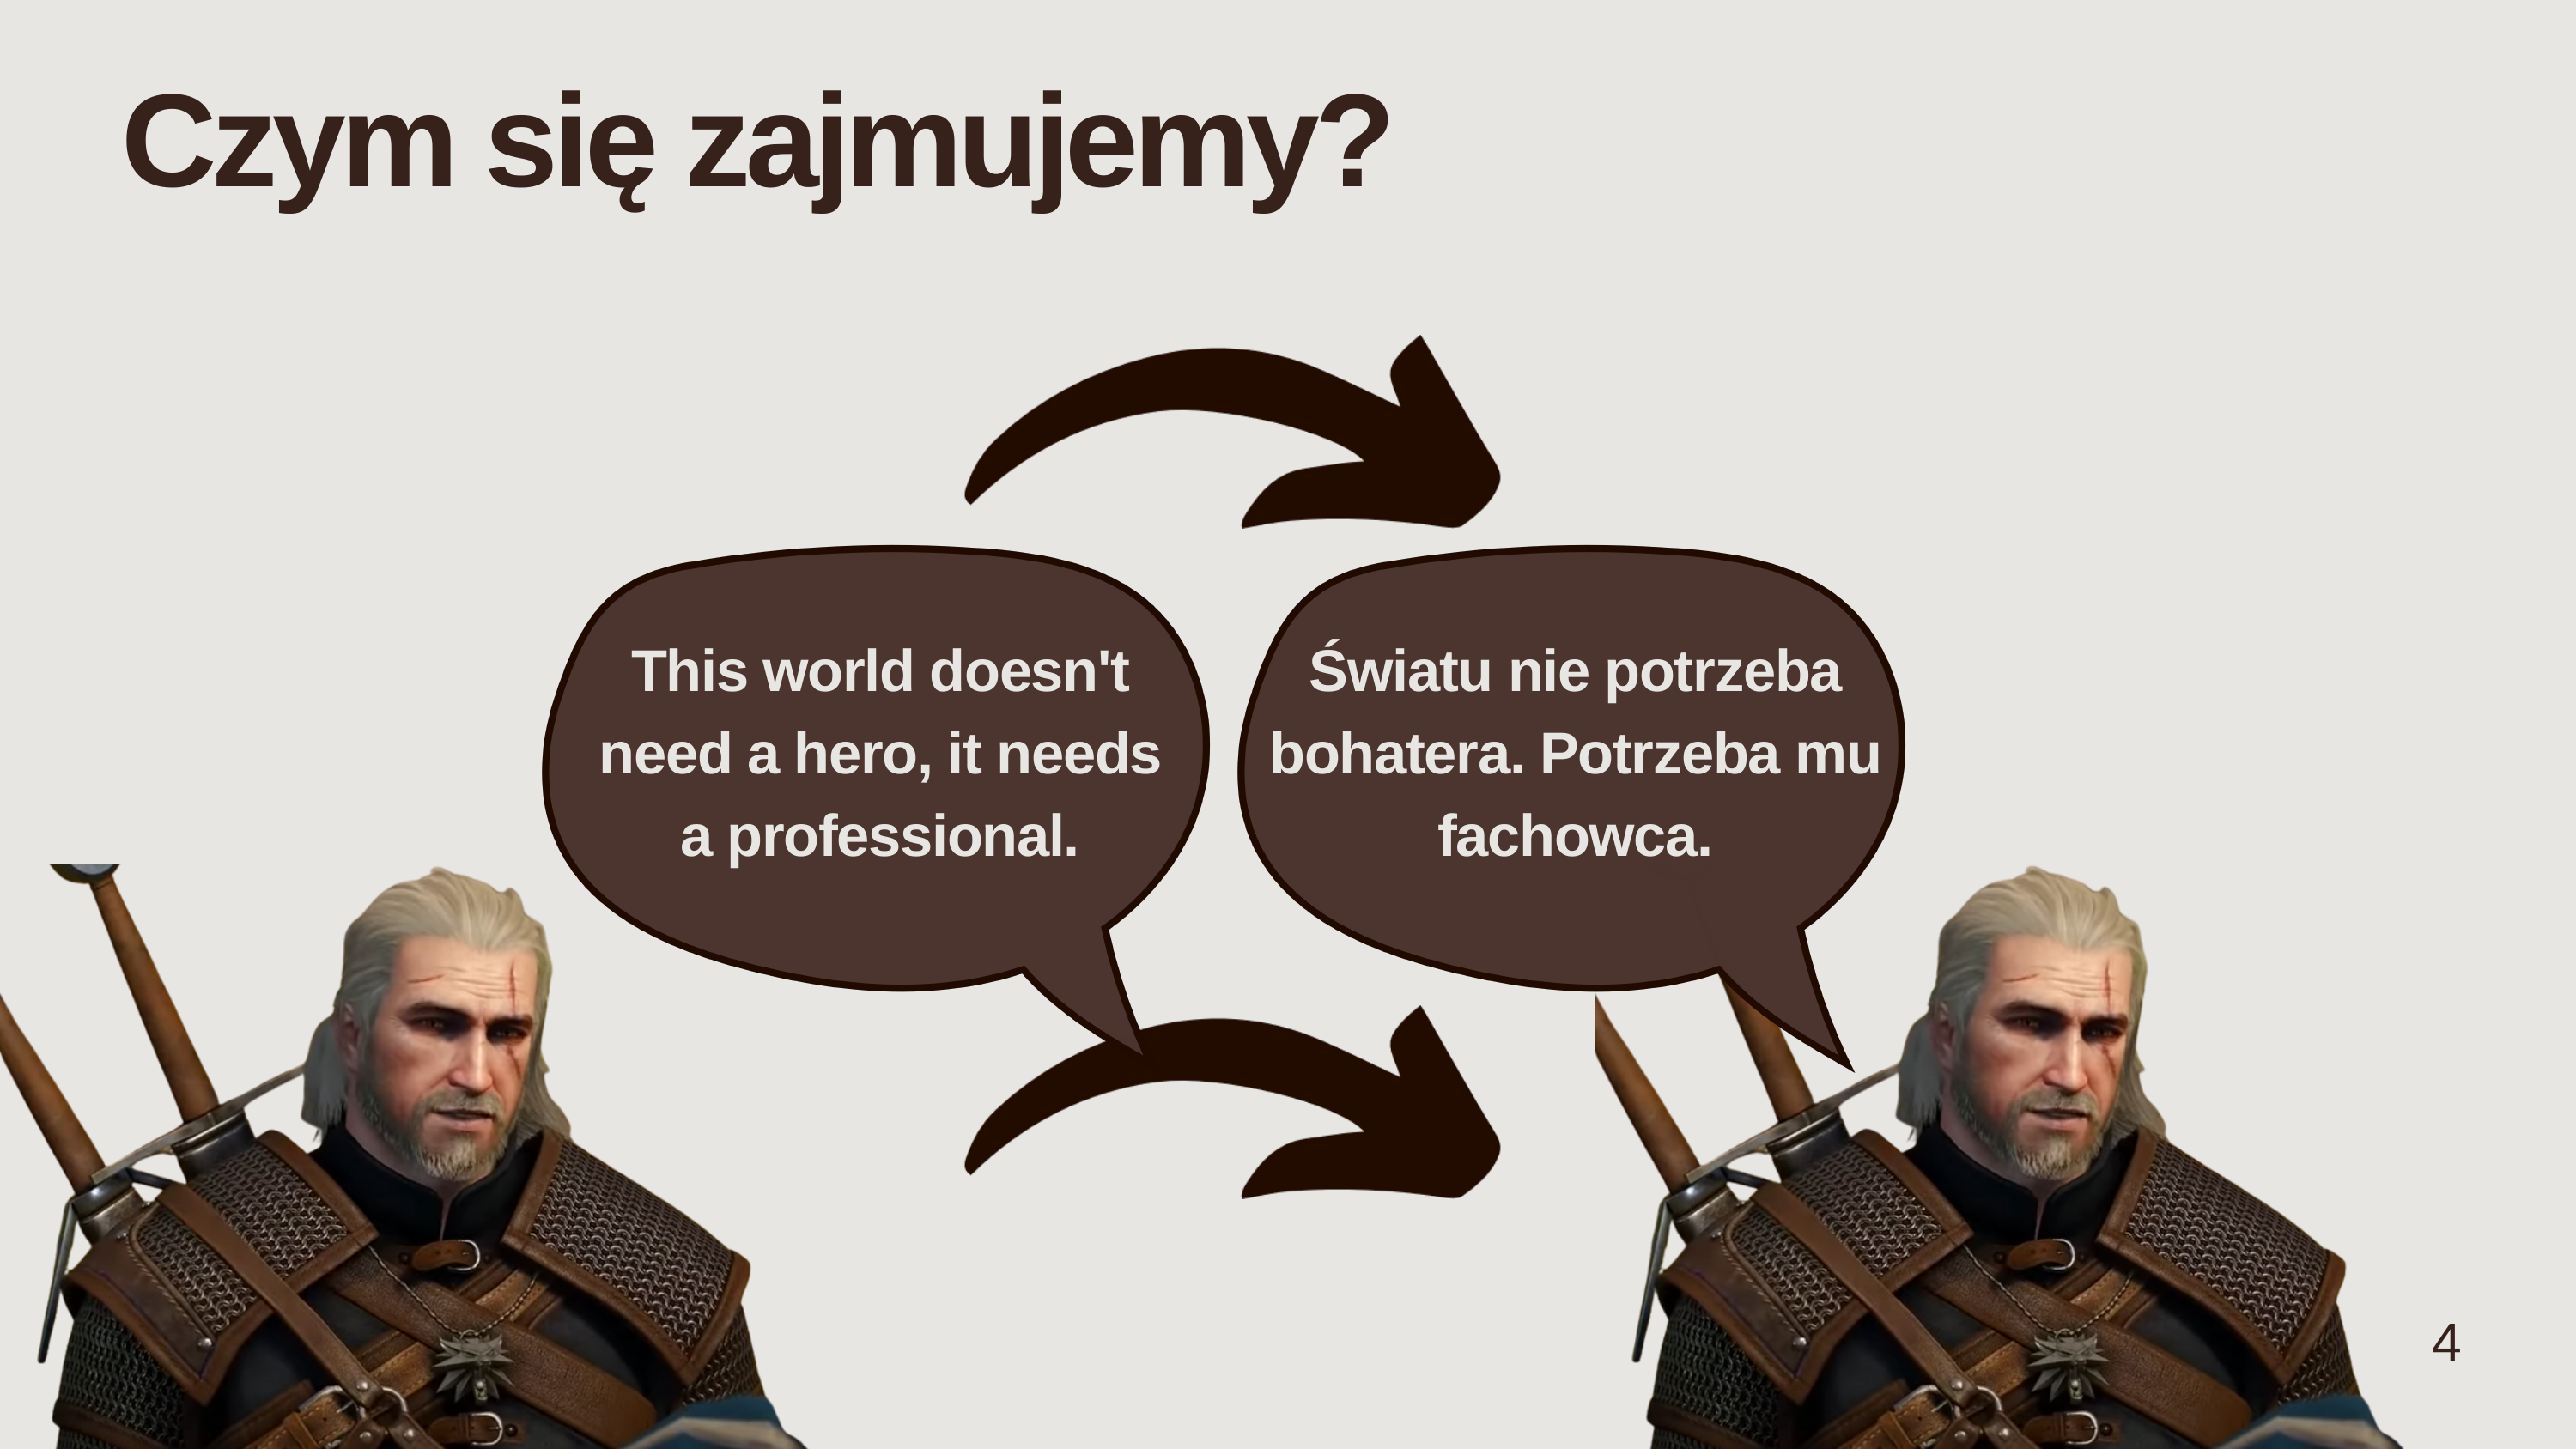

Czym się zajmujemy?

This world doesn't need a hero, it needs a professional.
Światu nie potrzeba bohatera. Potrzeba mu fachowca.

4